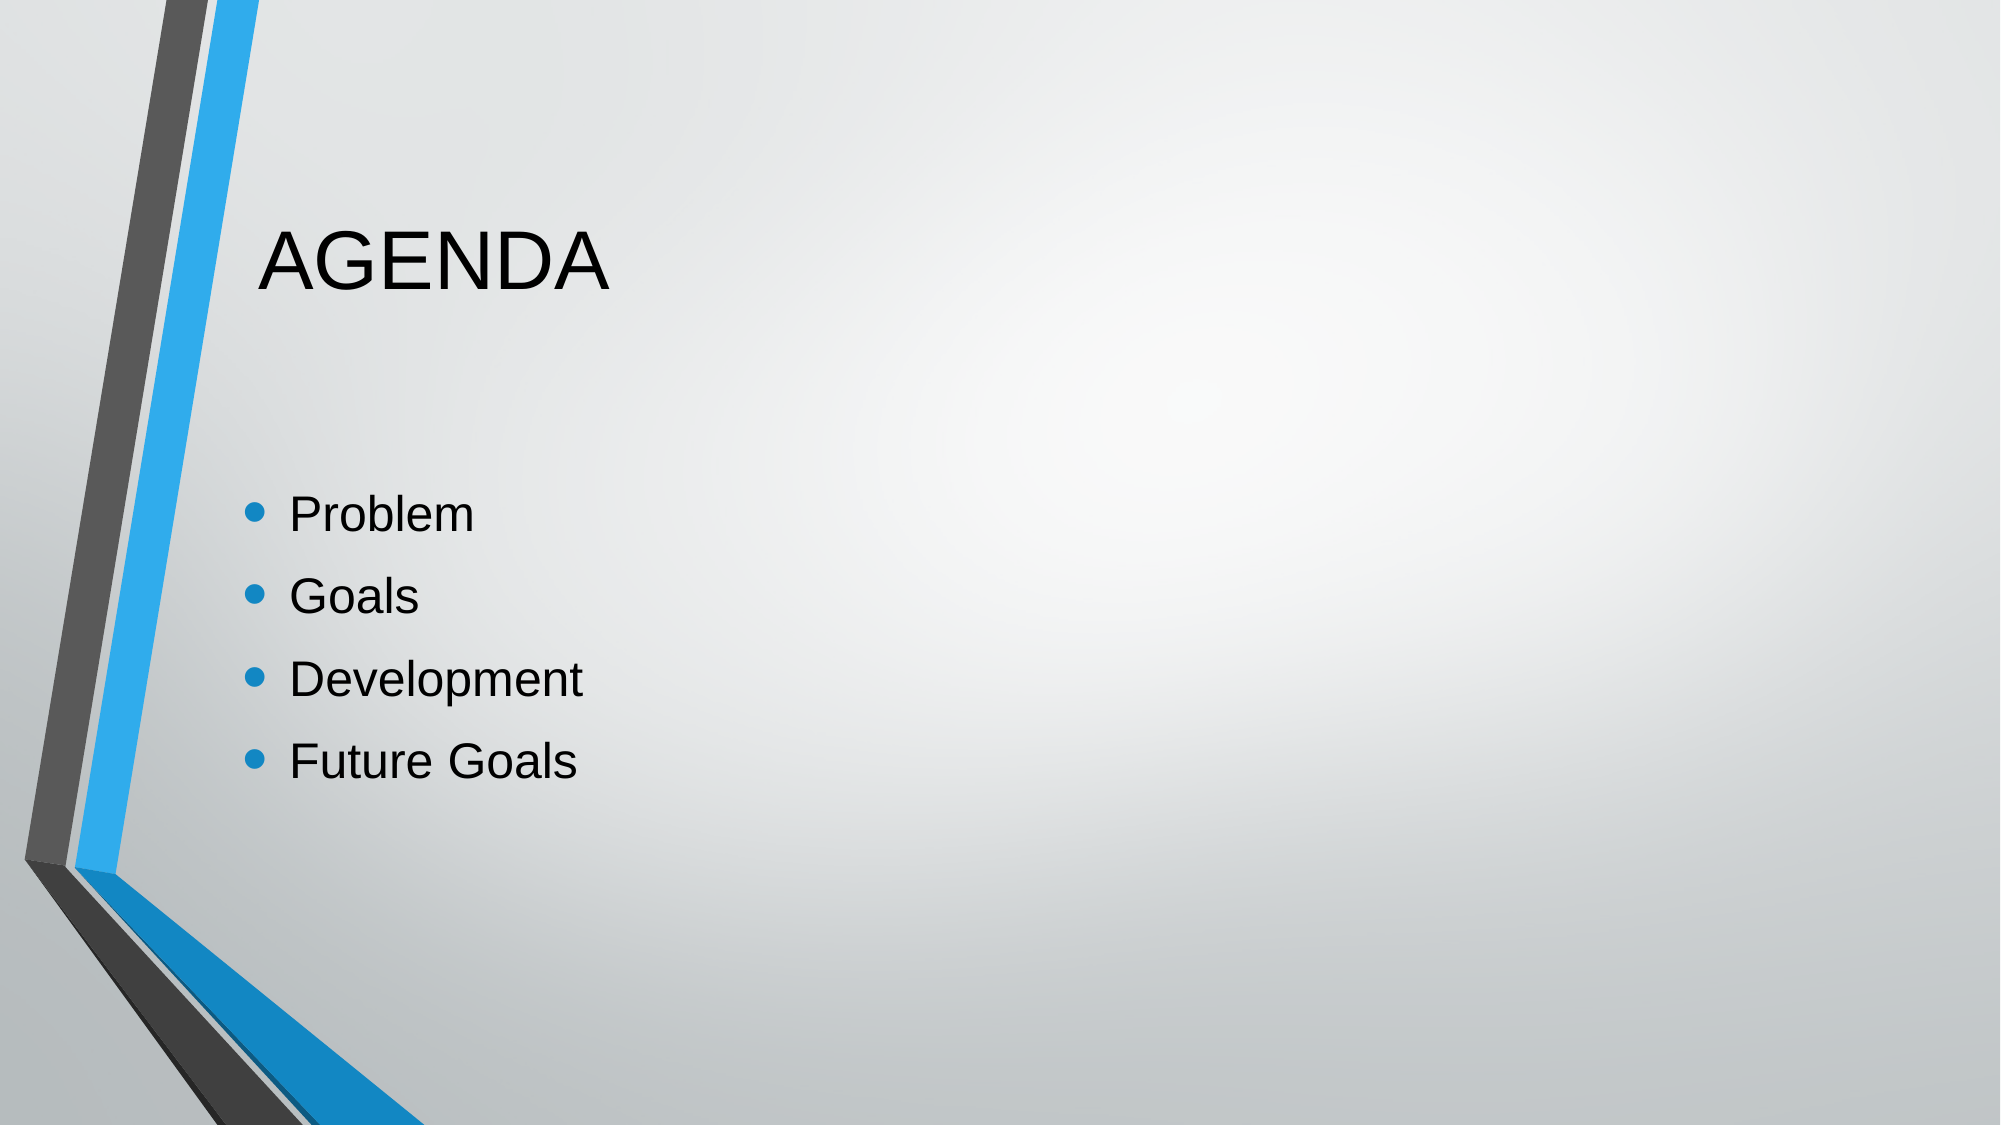

# AGENDA
Problem
Goals
Development
Future Goals